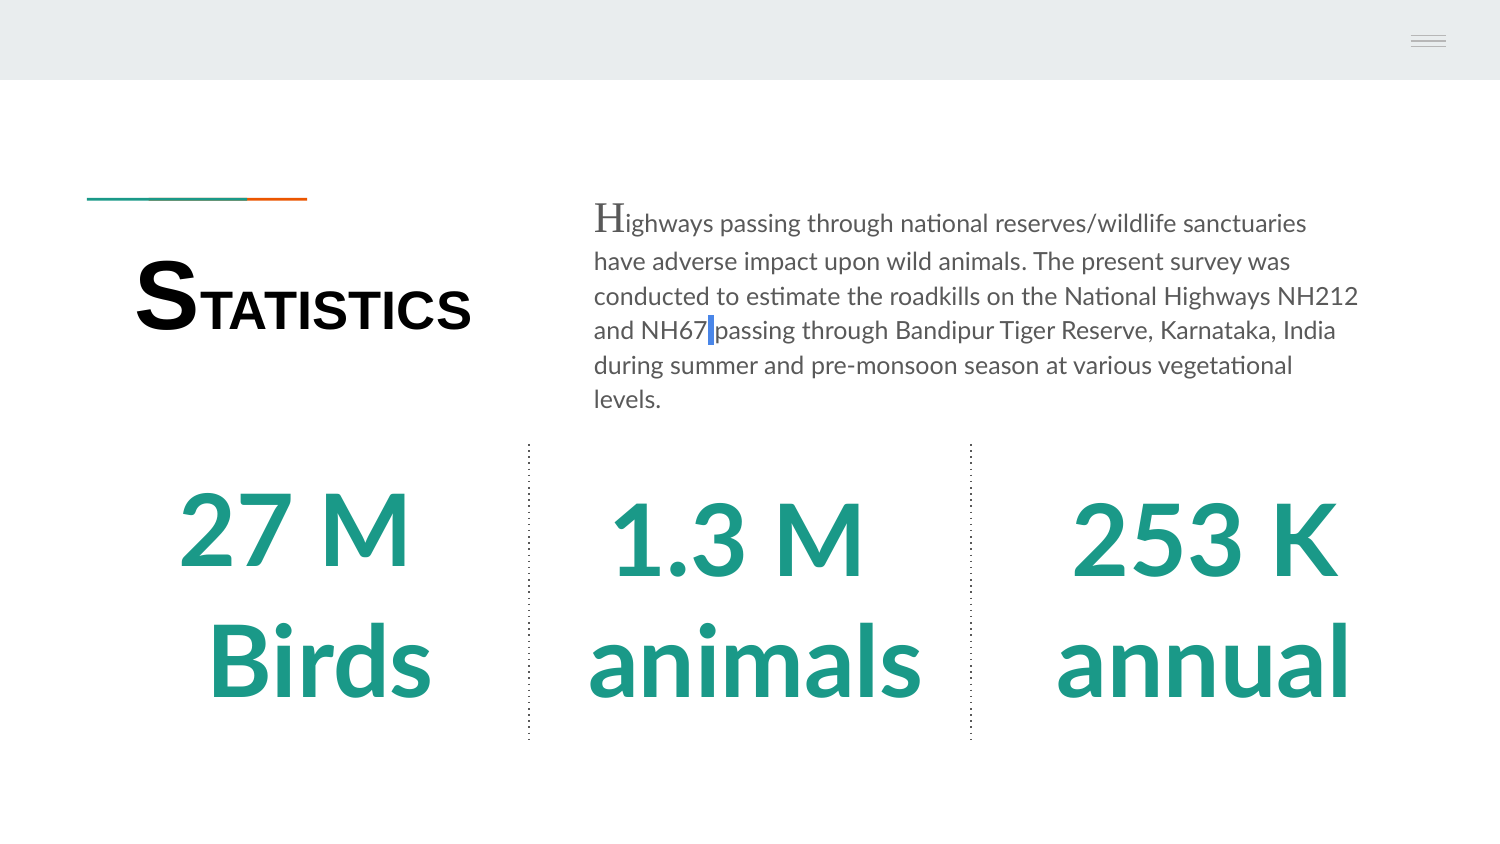

Highways passing through national reserves/wildlife sanctuaries have adverse impact upon wild animals. The present survey was conducted to estimate the roadkills on the National Highways NH212 and NH67 passing through Bandipur Tiger Reserve, Karnataka, India during summer and pre-monsoon season at various vegetational levels.

# STATISTICS
27 M

1.3 M

253 K
animals

annual

Birds